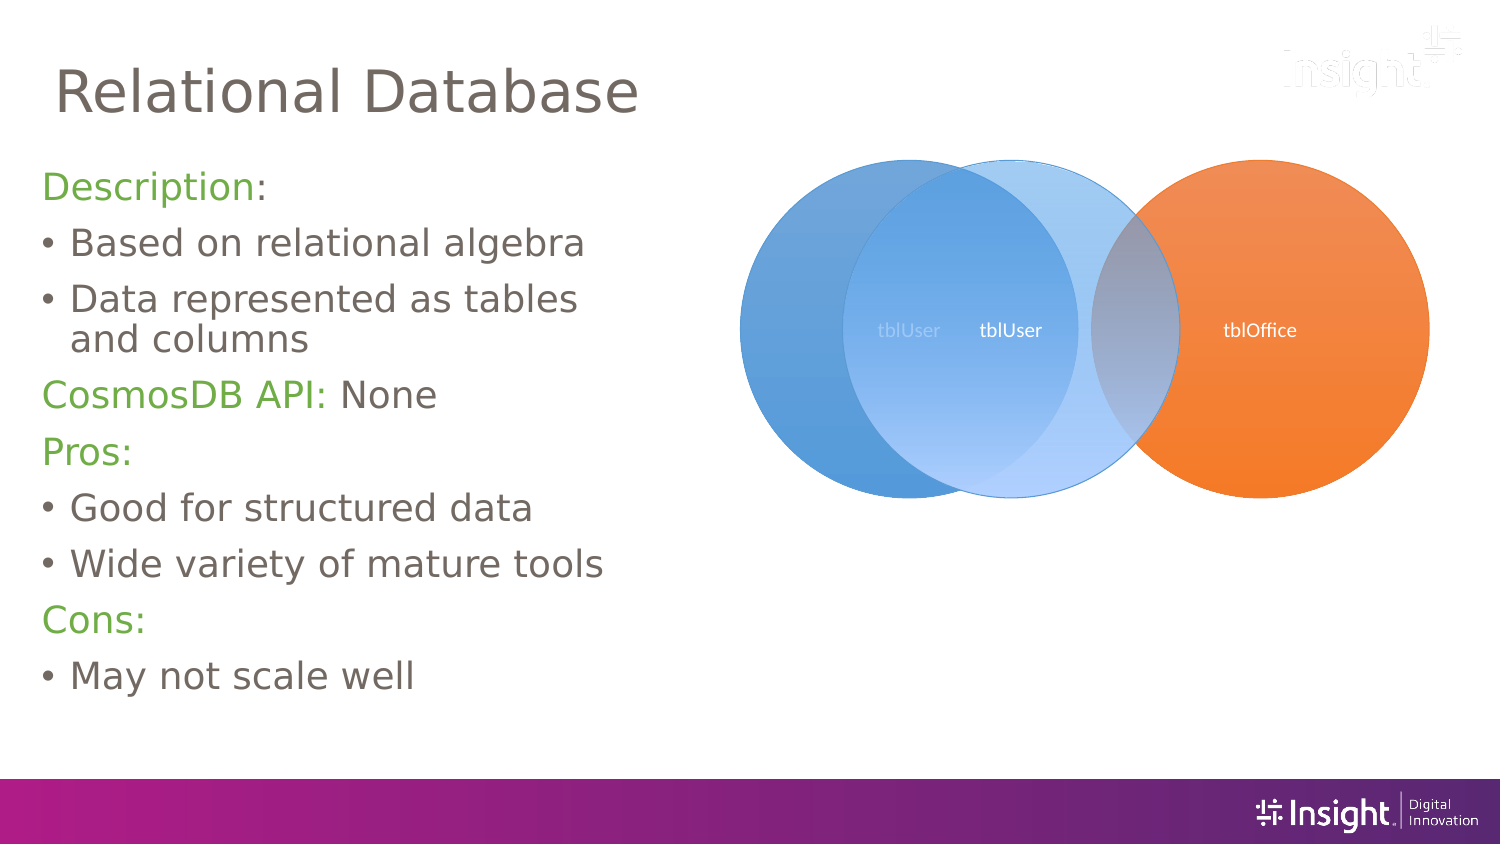

# Relational Database
Description:
Based on relational algebra
Data represented as tables and columns
CosmosDB API: None
Pros:
Good for structured data
Wide variety of mature tools
Cons:
May not scale well

tblUser
tblUser
tblOffice